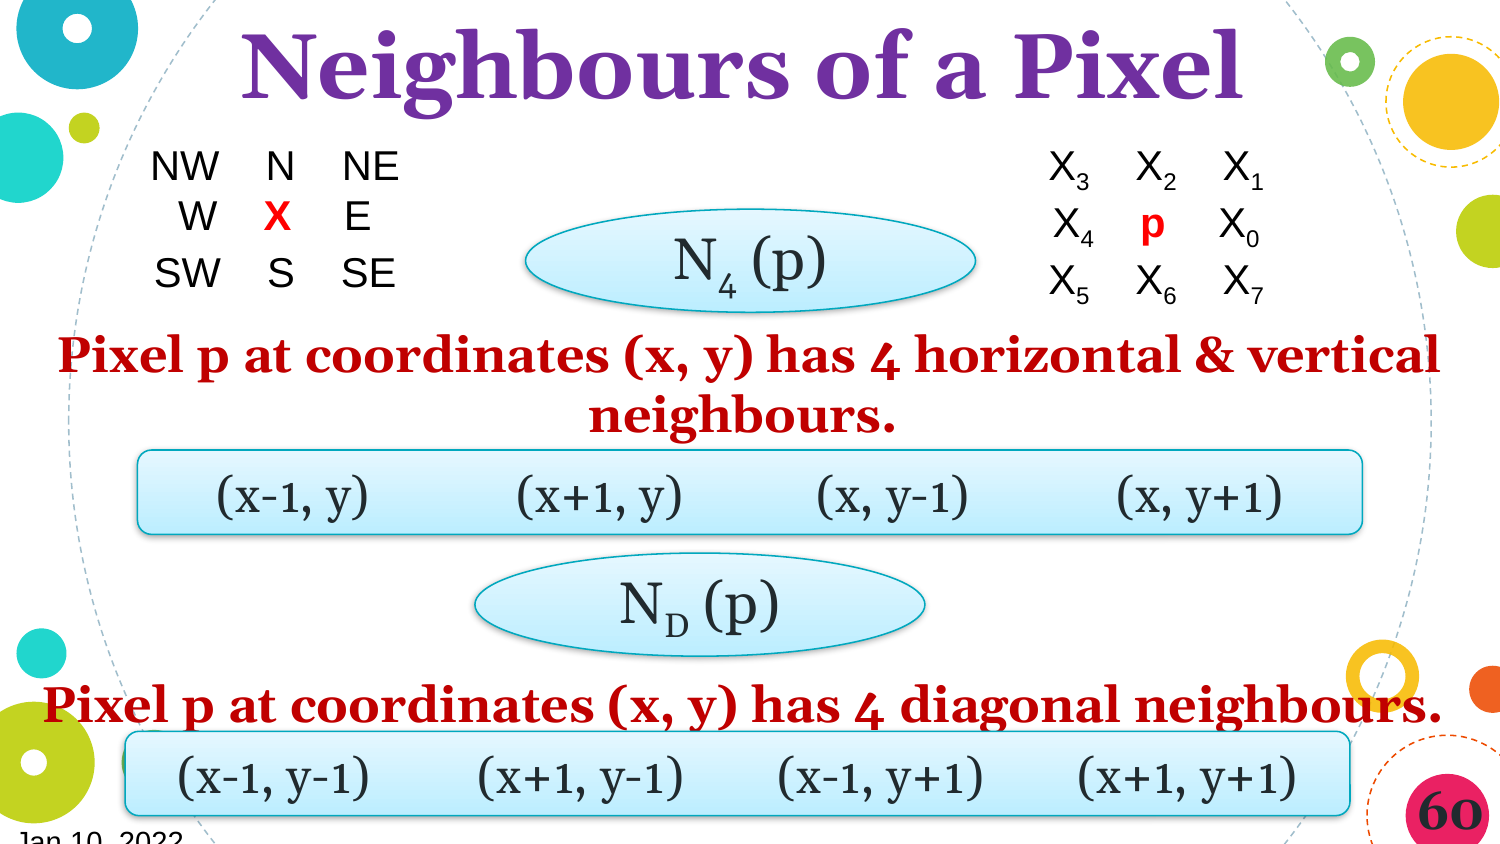

Neighbours of a Pixel
NW    N    NE
W    X     E
SW    S    SE
X3    X2    X1
X4    p     X0
X5    X6    X7
N4 (p)
Pixel p at coordinates (x, y) has 4 horizontal & vertical neighbours.
(x-1, y)	(x+1, y)	(x, y-1)	(x, y+1)
ND (p)
Pixel p at coordinates (x, y) has 4 diagonal neighbours.
(x-1, y-1)	(x+1, y-1)	(x-1, y+1)	(x+1, y+1)
60
Jan 10, 2022